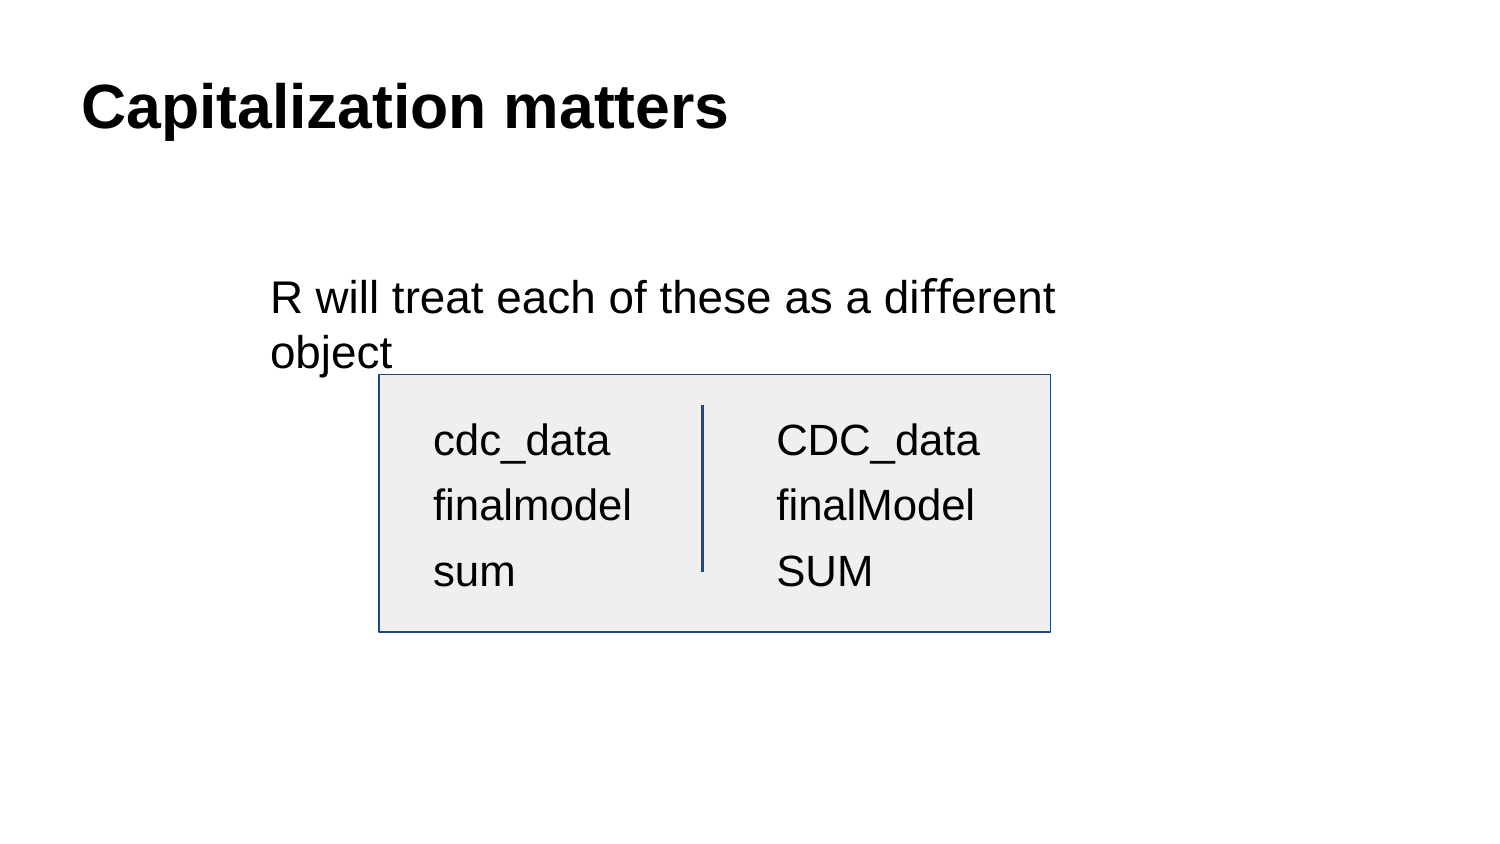

Capitalization matters
R will treat each of these as a diﬀerent object

cdc_data  finalmodel  sum
CDC_data  finalModel  SUM